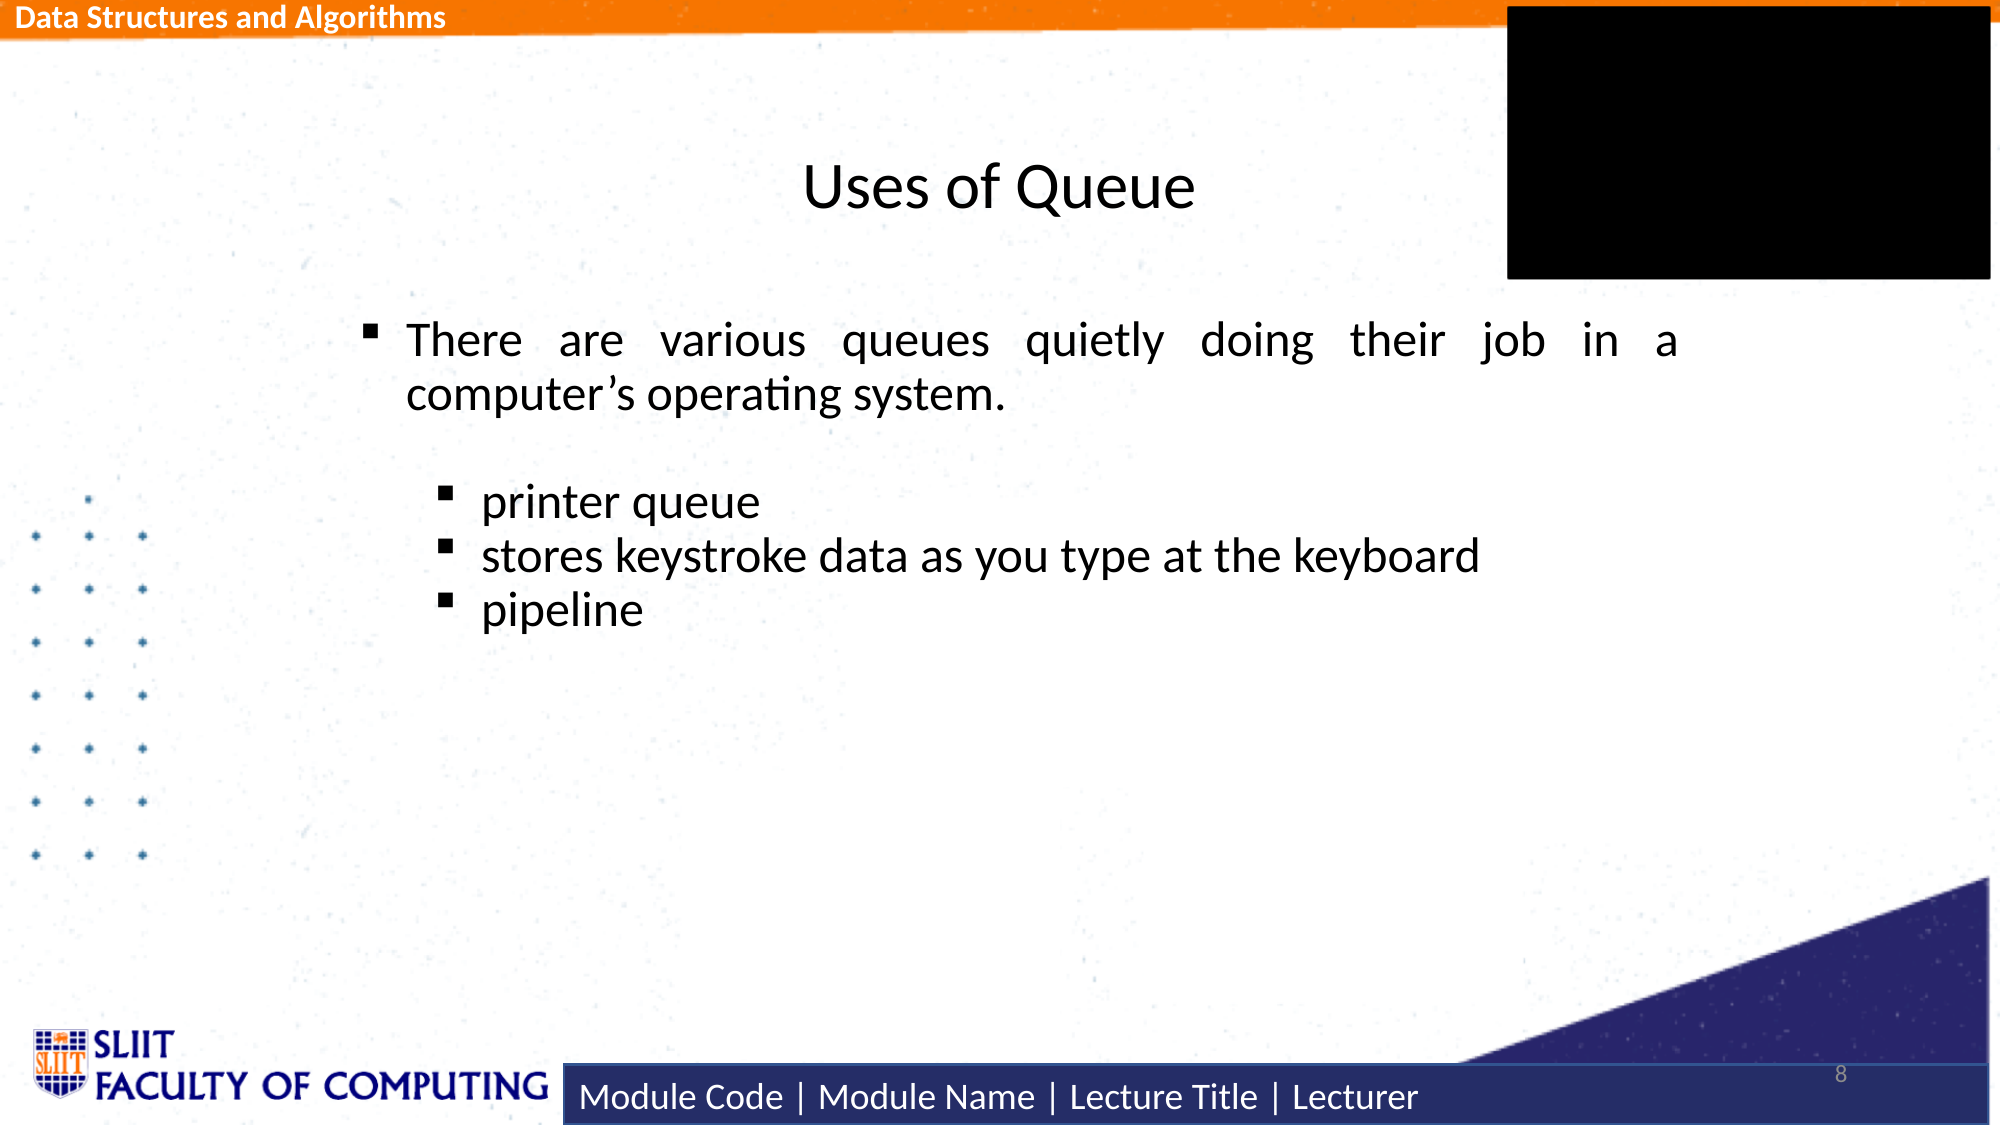

# Uses of Queue

There are various queues quietly doing their job in a computer’s operating system.

printer queue
stores keystroke data as you type at the keyboard
pipeline

8